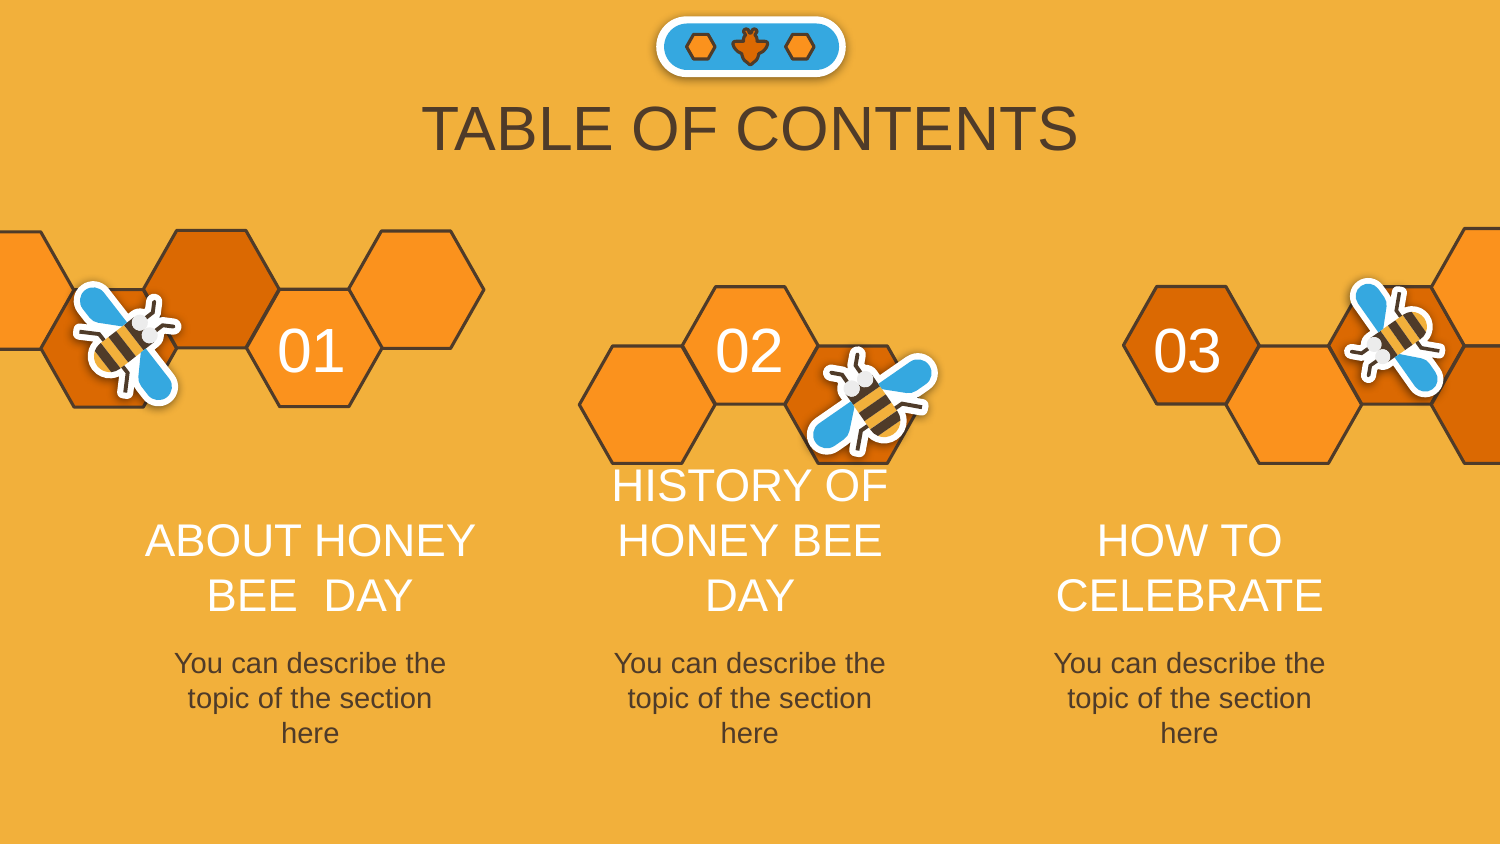

TABLE OF CONTENTS

# 01
02
03

ABOUT HONEY BEE  DAY
HISTORY OF HONEY BEE DAY
HOW TO CELEBRATE
You can describe the topic of the section here
You can describe the topic of the section here
You can describe the topic of the section here